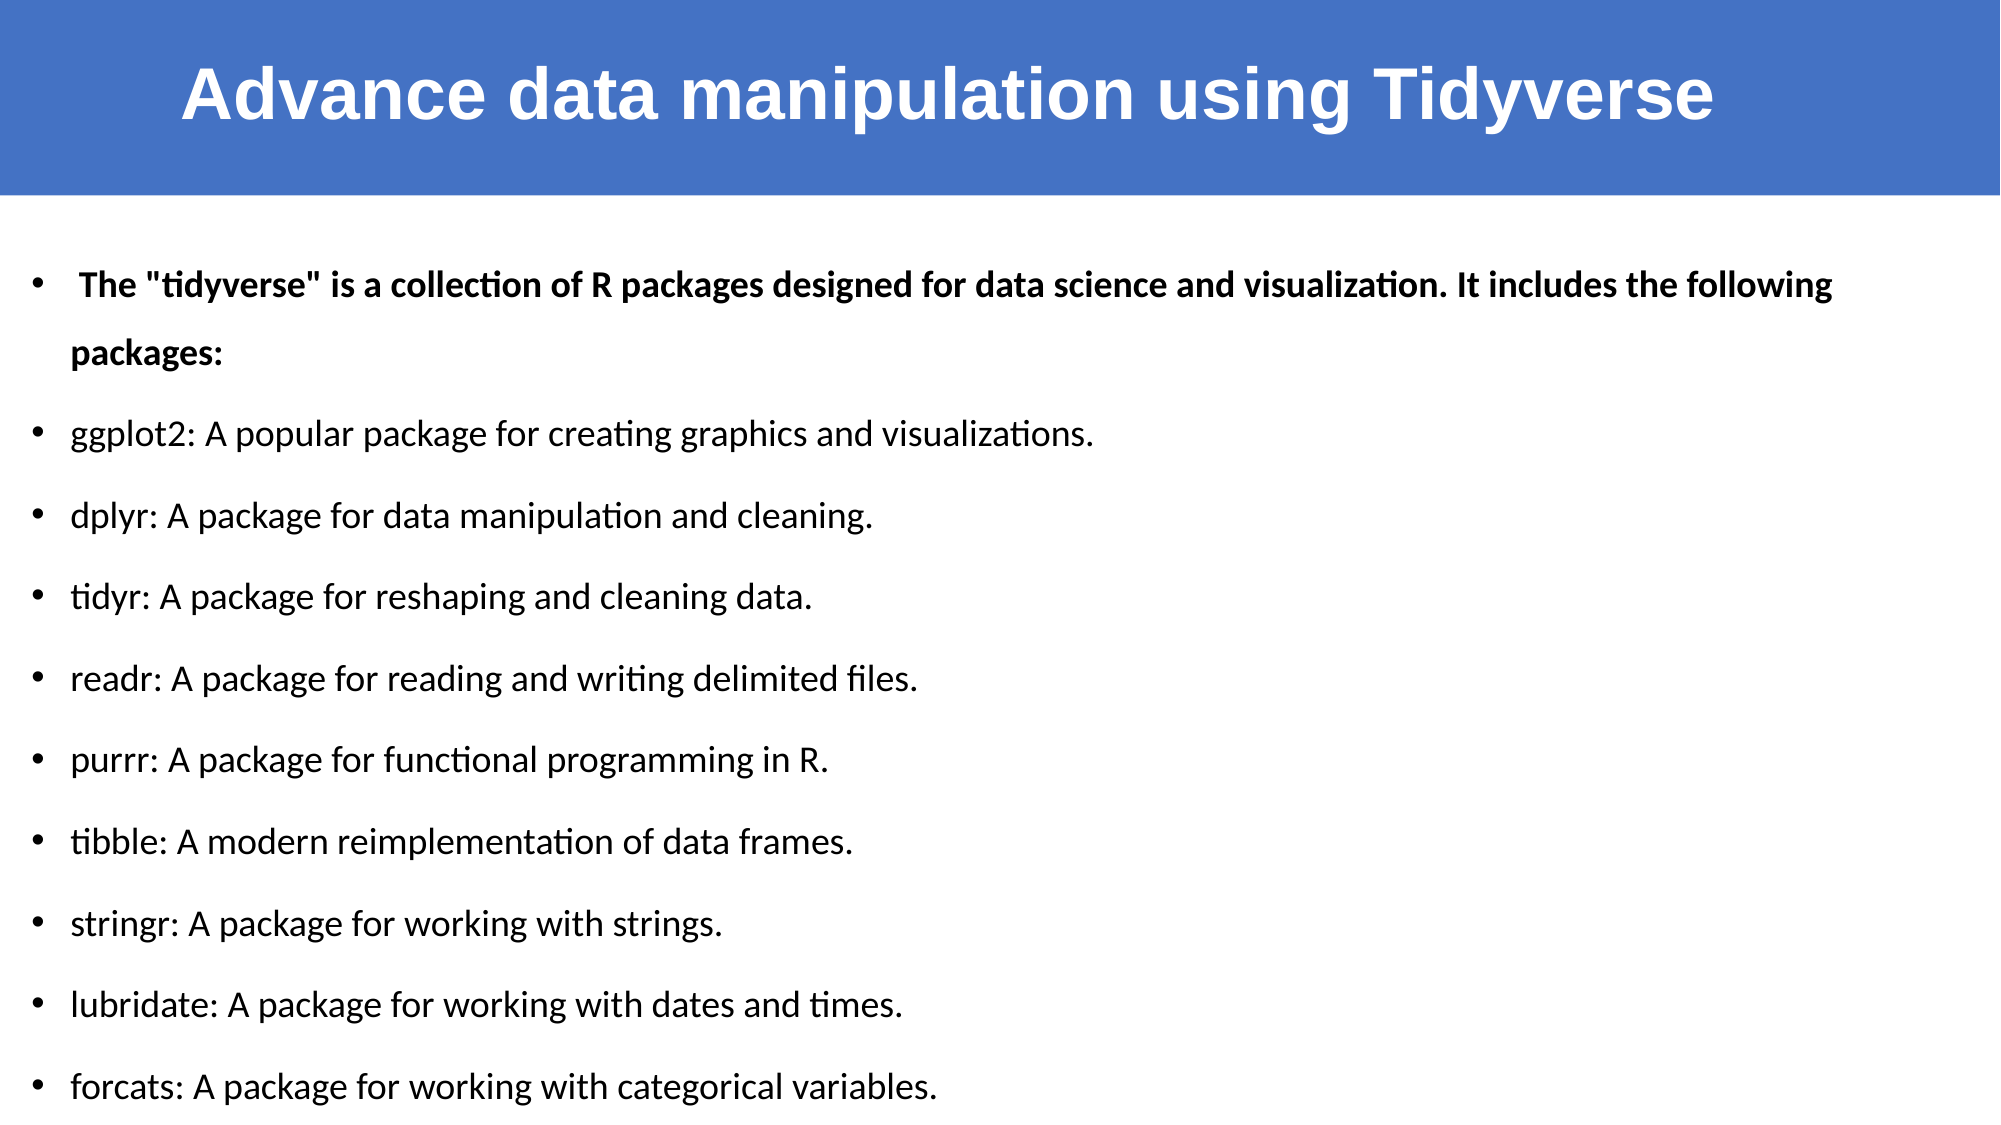

# Advance data manipulation using Tidyverse
 The "tidyverse" is a collection of R packages designed for data science and visualization. It includes the following packages:
ggplot2: A popular package for creating graphics and visualizations.
dplyr: A package for data manipulation and cleaning.
tidyr: A package for reshaping and cleaning data.
readr: A package for reading and writing delimited files.
purrr: A package for functional programming in R.
tibble: A modern reimplementation of data frames.
stringr: A package for working with strings.
lubridate: A package for working with dates and times.
forcats: A package for working with categorical variables.